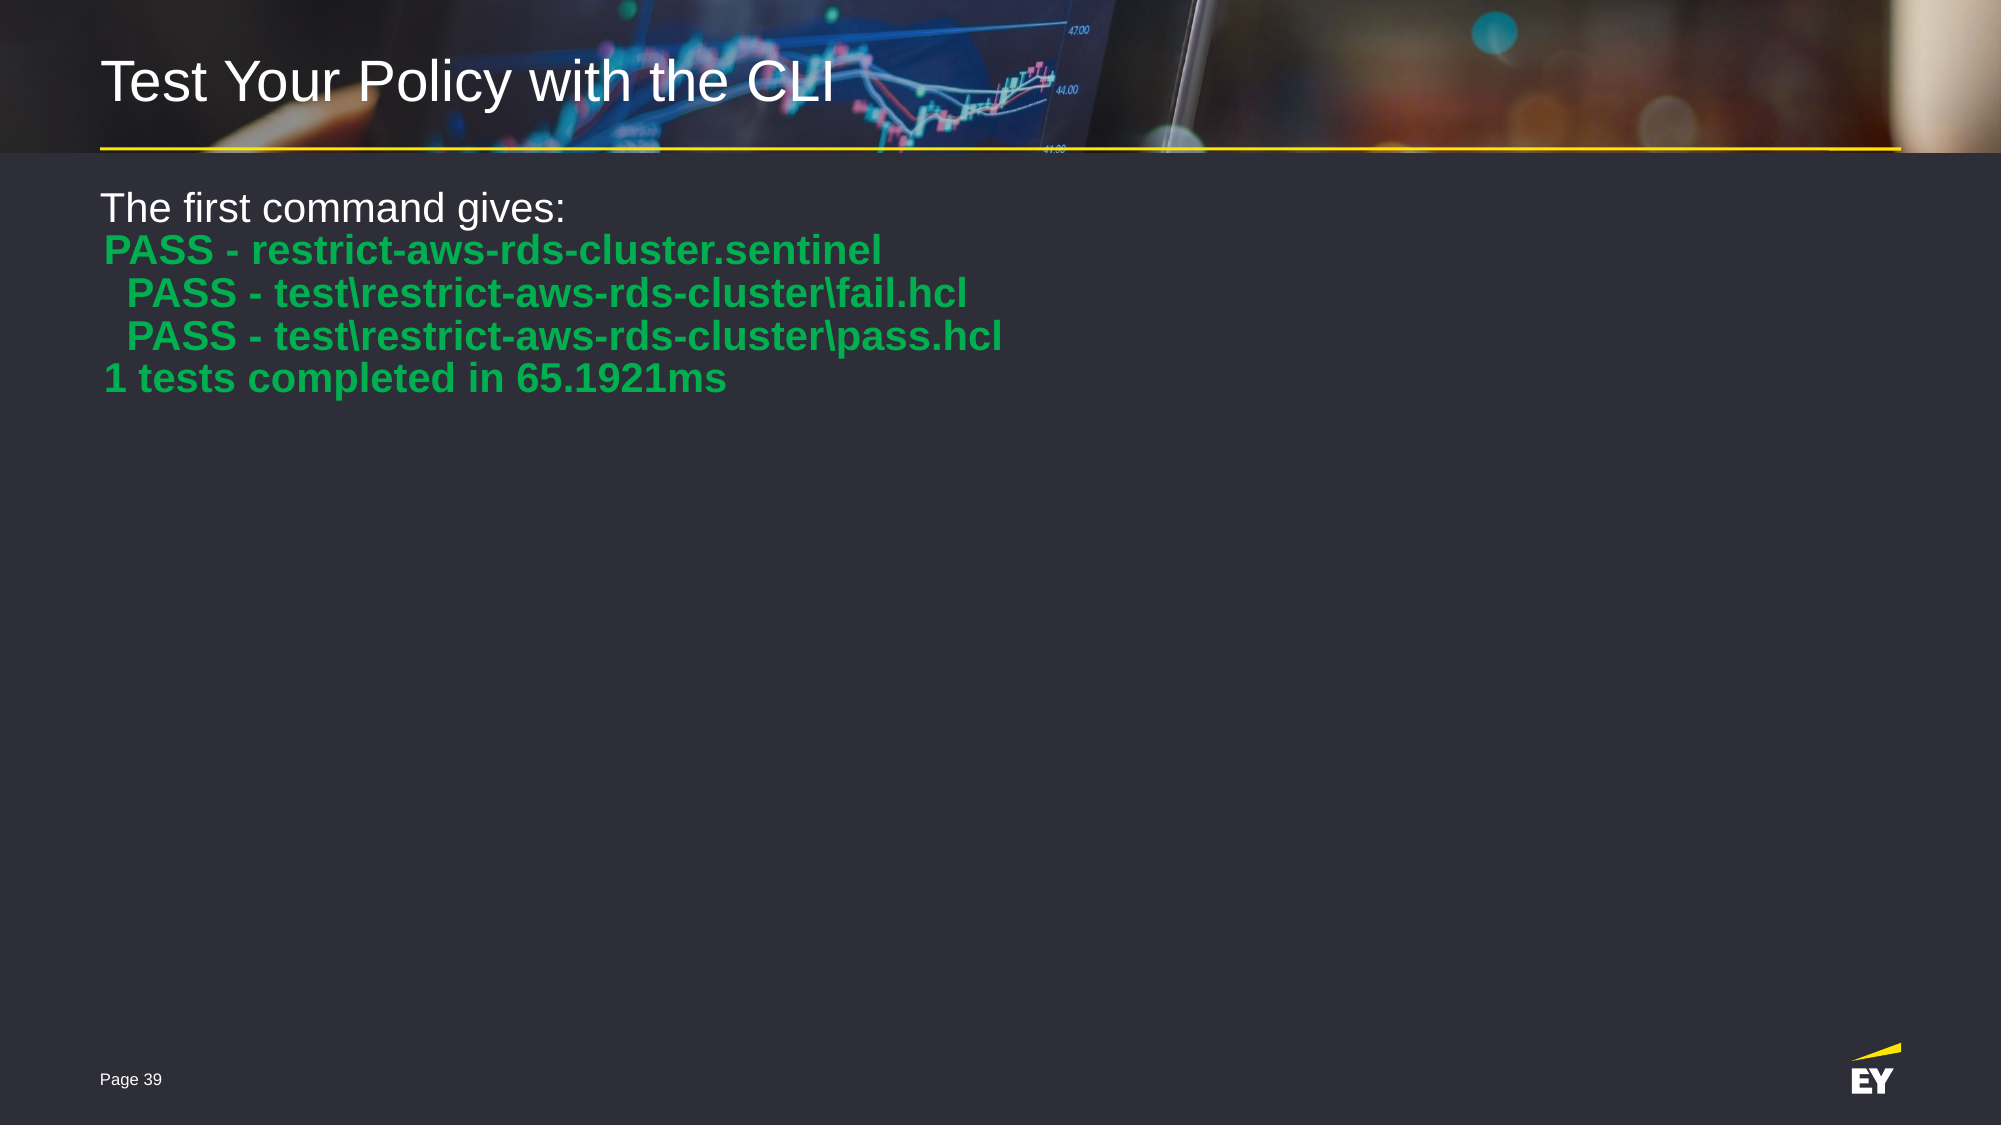

# Test Your Policy with the CLI
The first command gives:
PASS - restrict-aws-rds-cluster.sentinel
  PASS - test\restrict-aws-rds-cluster\fail.hcl
  PASS - test\restrict-aws-rds-cluster\pass.hcl
1 tests completed in 65.1921ms